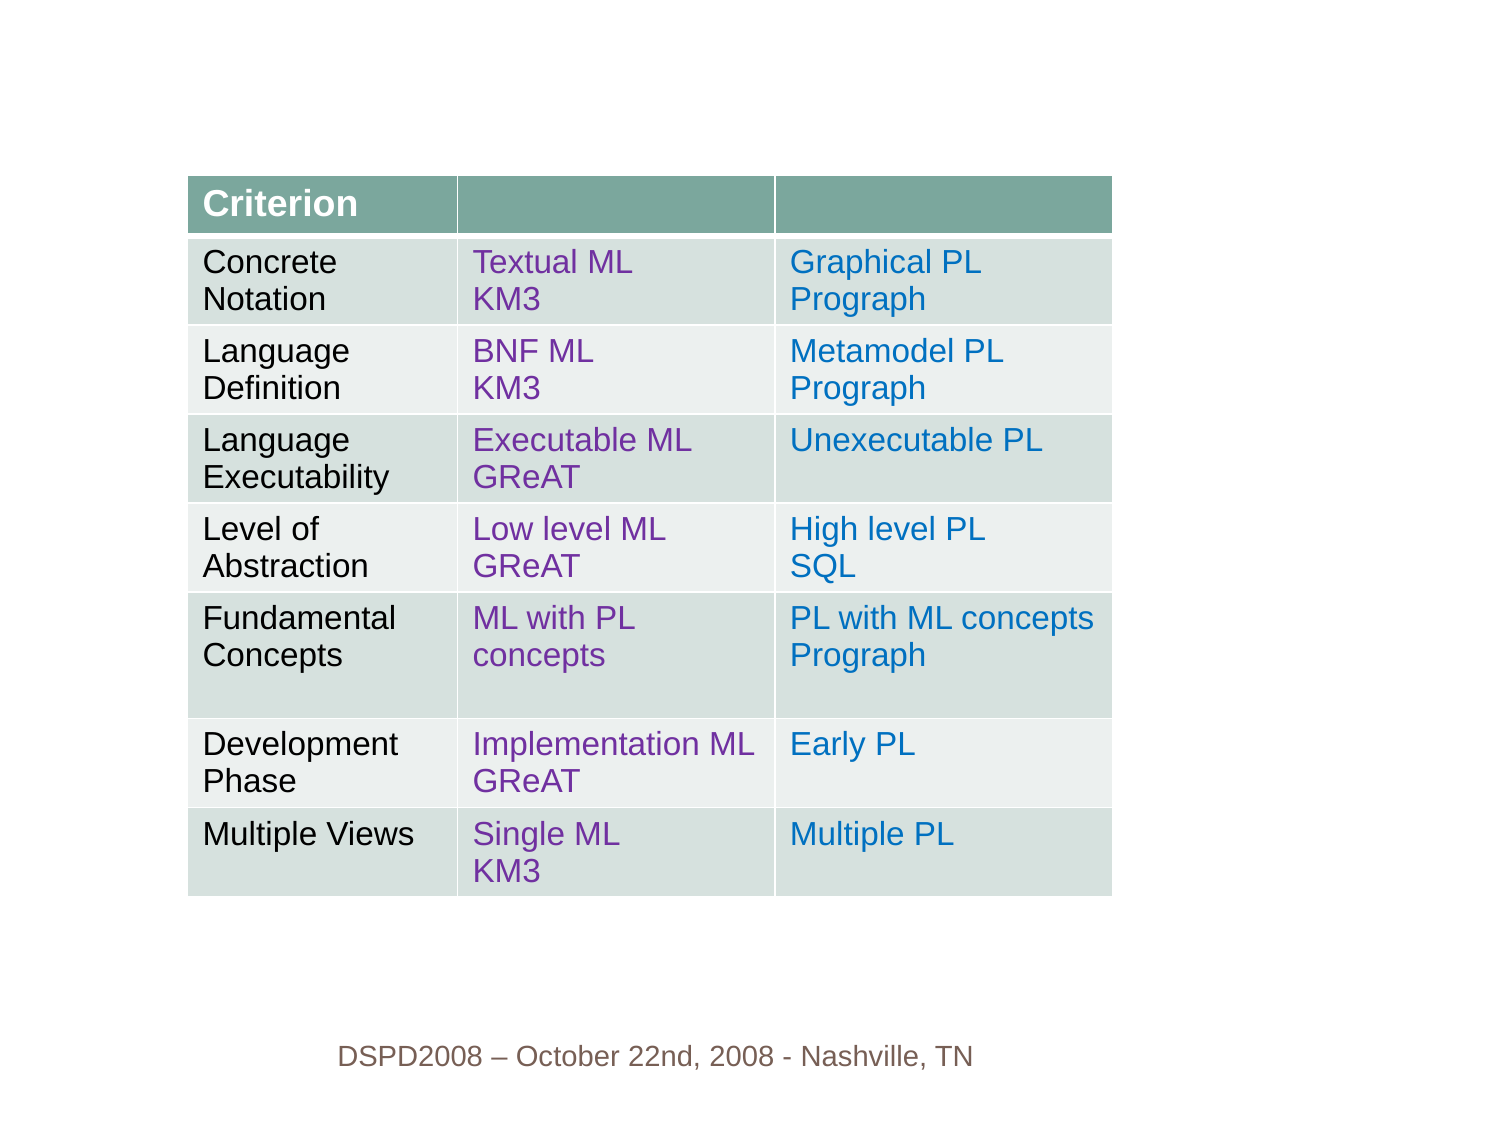

| Criterion |  |  |
| --- | --- | --- |
| Concrete Notation | Textual ML KM3 | Graphical PL Prograph |
| Language Definition | BNF ML KM3 | Metamodel PL Prograph |
| Language Executability | Executable ML GReAT | Unexecutable PL |
| Level of Abstraction | Low level ML GReAT | High level PL SQL |
| Fundamental Concepts | ML with PL concepts | PL with ML concepts Prograph |
| Development Phase | Implementation ML GReAT | Early PL |
| Multiple Views | Single ML KM3 | Multiple PL |
DSPD2008 – October 22nd, 2008 - Nashville, TN